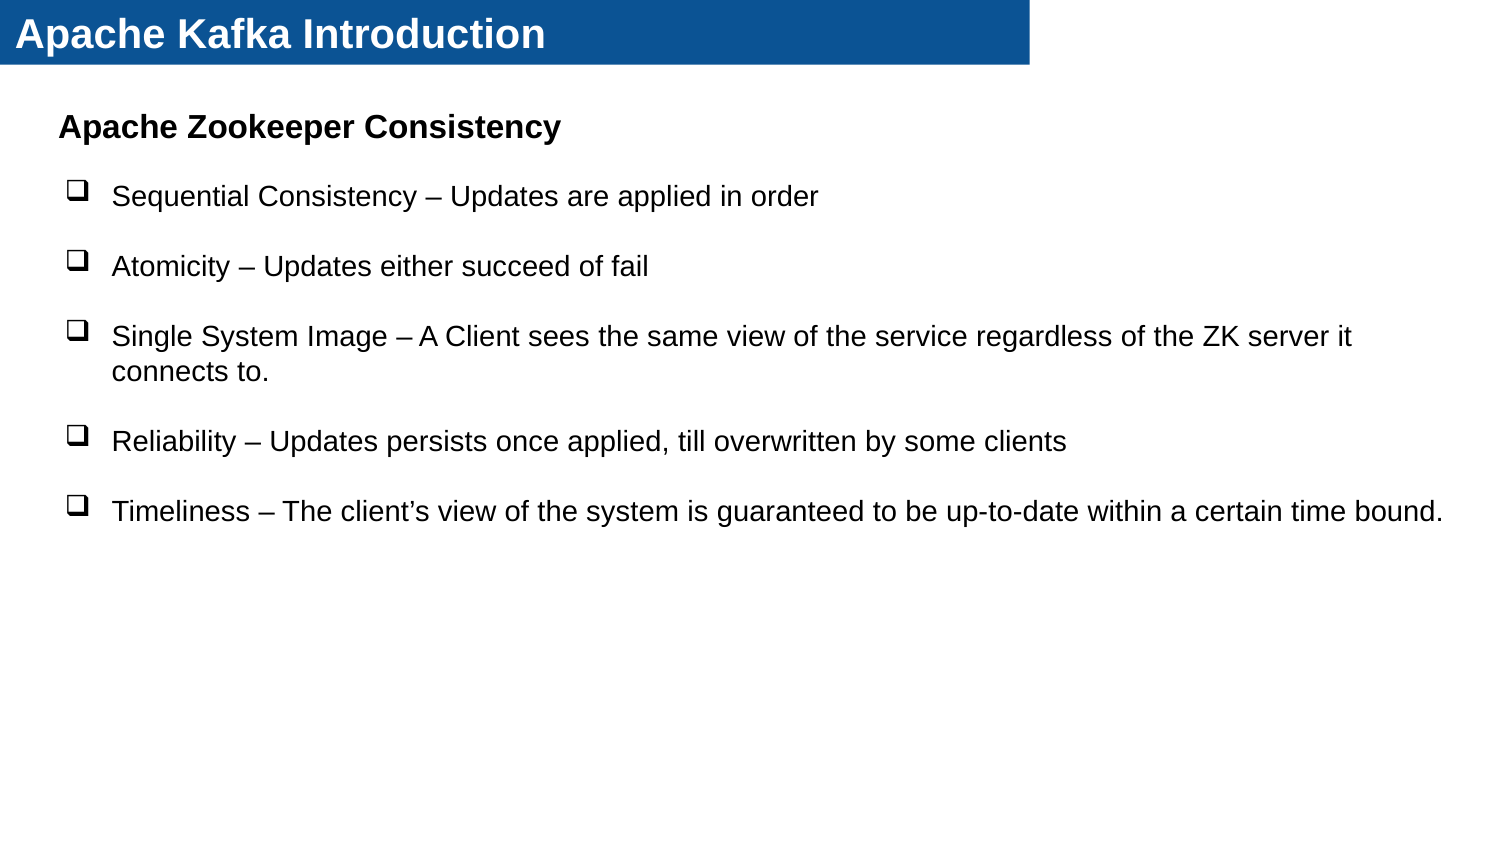

Apache Kafka Introduction

Apache Zookeeper Consistency

Sequential Consistency – Updates are applied in order

Atomicity – Updates either succeed of fail

Single System Image – A Client sees the same view of the service regardless of the ZK server it connects to.

Reliability – Updates persists once applied, till overwritten by some clients

Timeliness – The client’s view of the system is guaranteed to be up-to-date within a certain time bound.